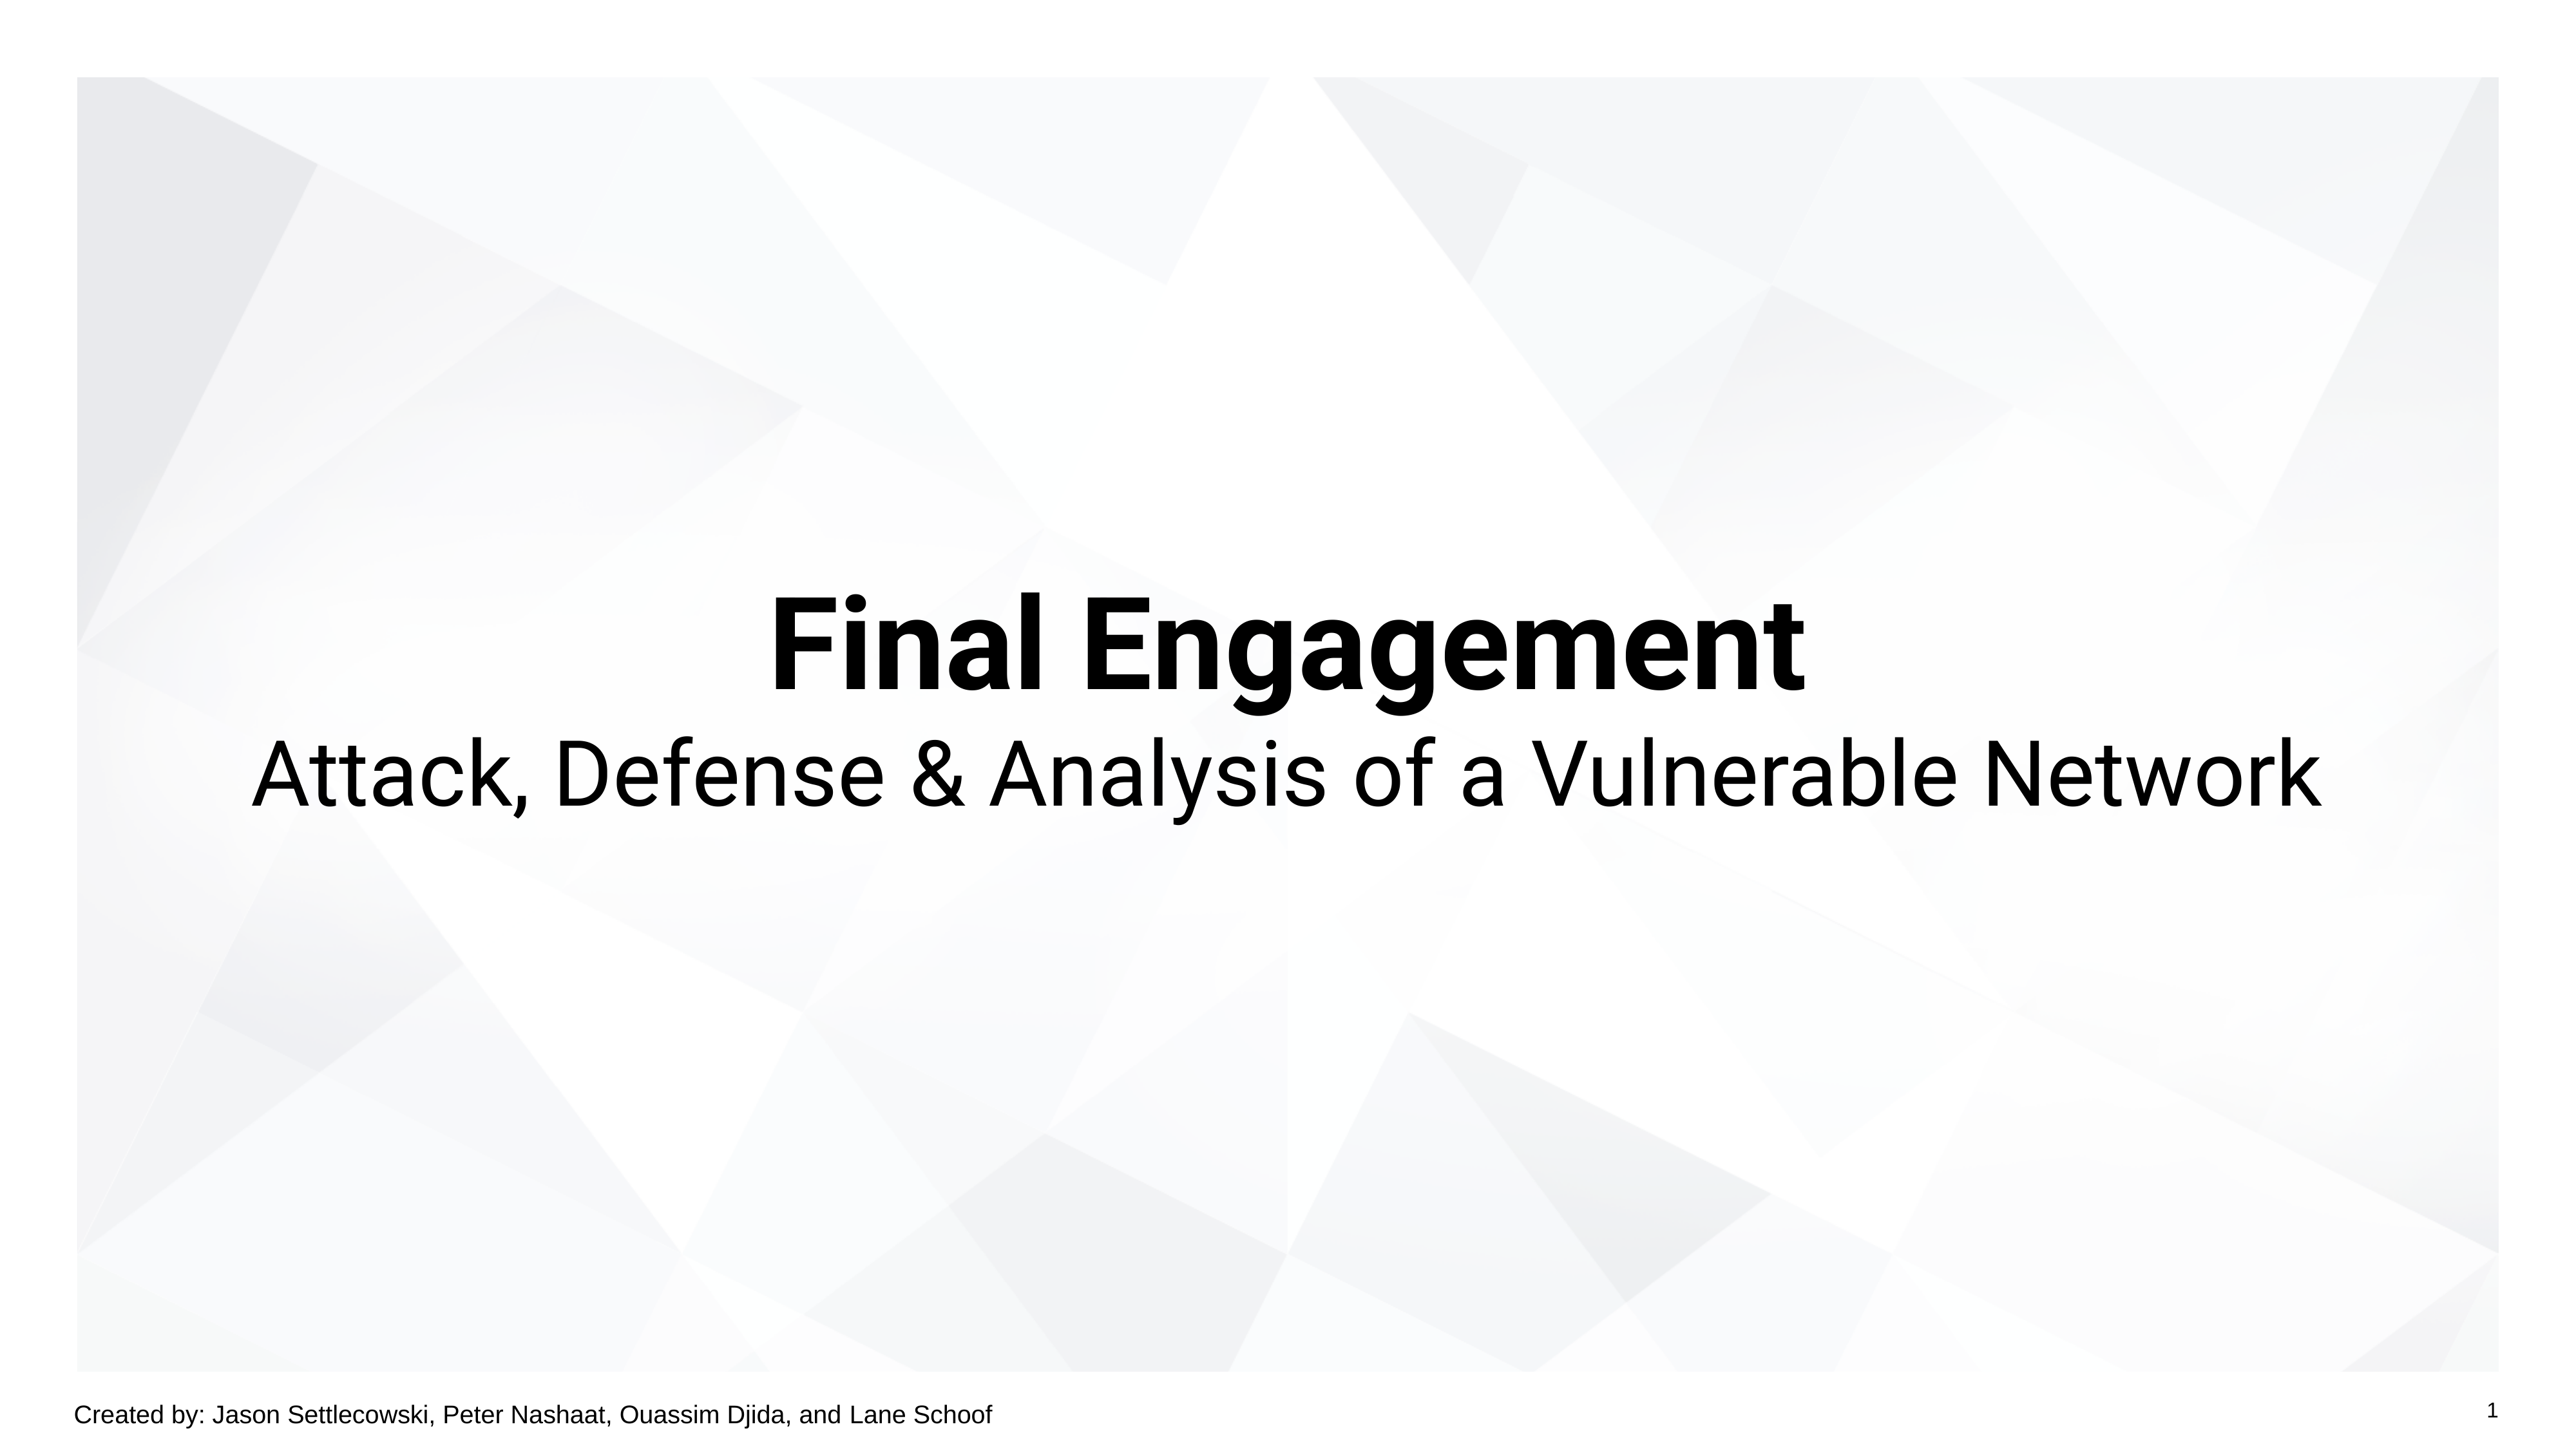

# Final Engagement
Attack, Defense & Analysis of a Vulnerable Network
Created by: Jason Settlecowski, Peter Nashaat, Ouassim Djida, and Lane Schoof
1